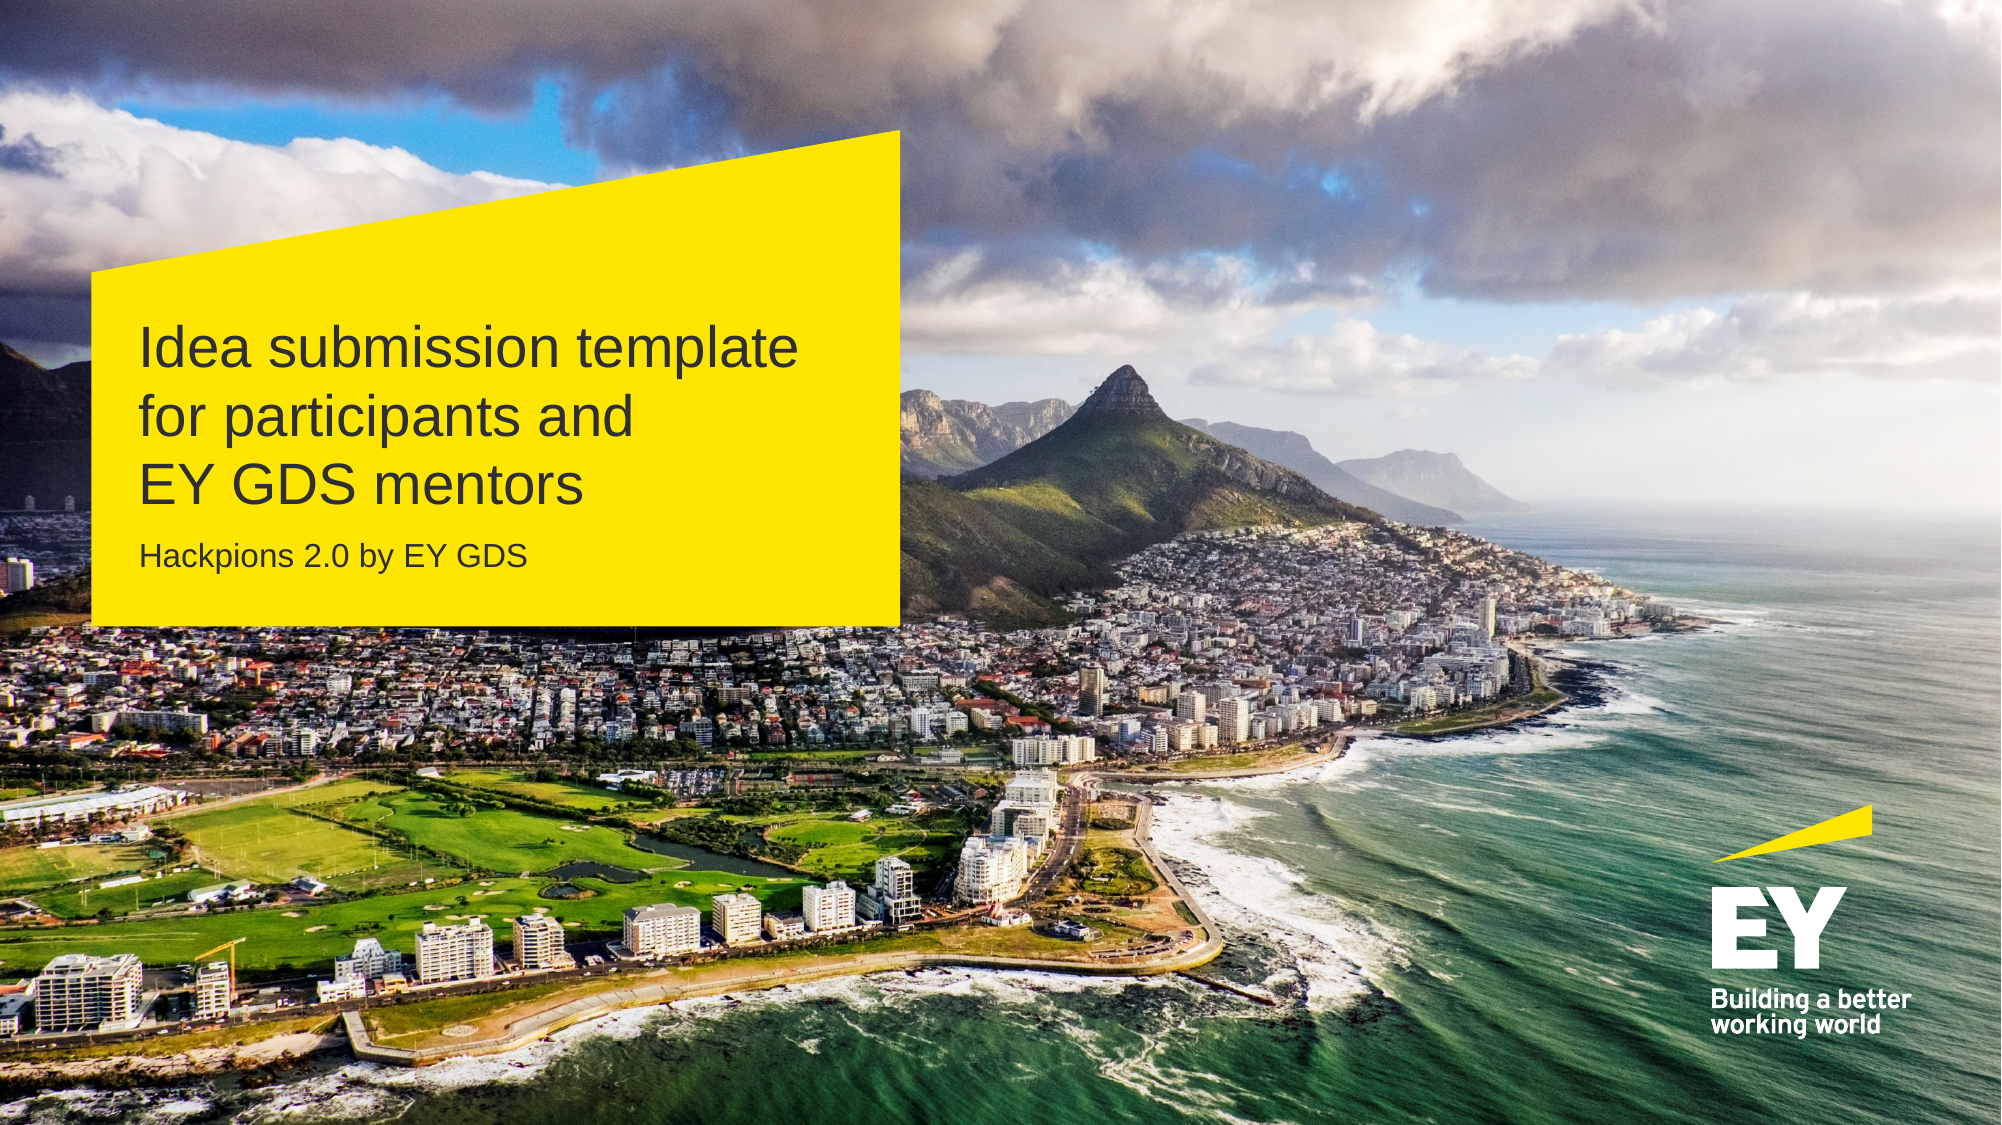

Idea submission template for participants and
EY GDS mentors
Hackpions 2.0 by EY GDS